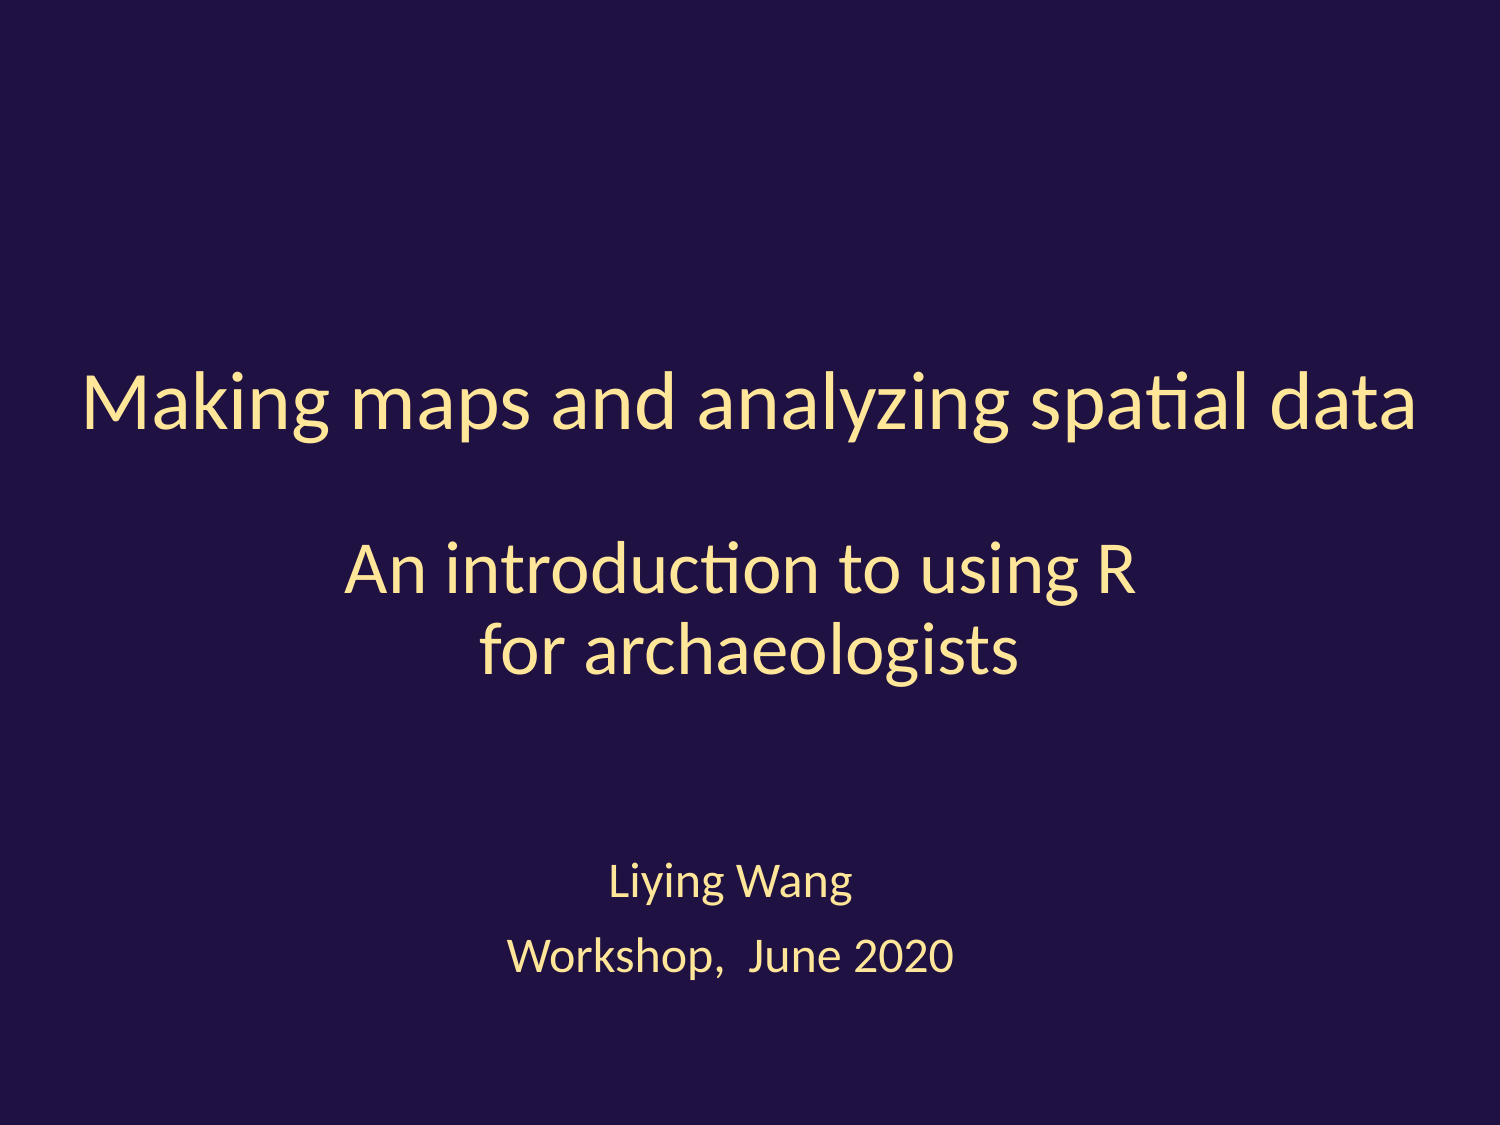

# Making maps and analyzing spatial data An introduction to using R for archaeologists
Liying Wang
Workshop,  June 2020